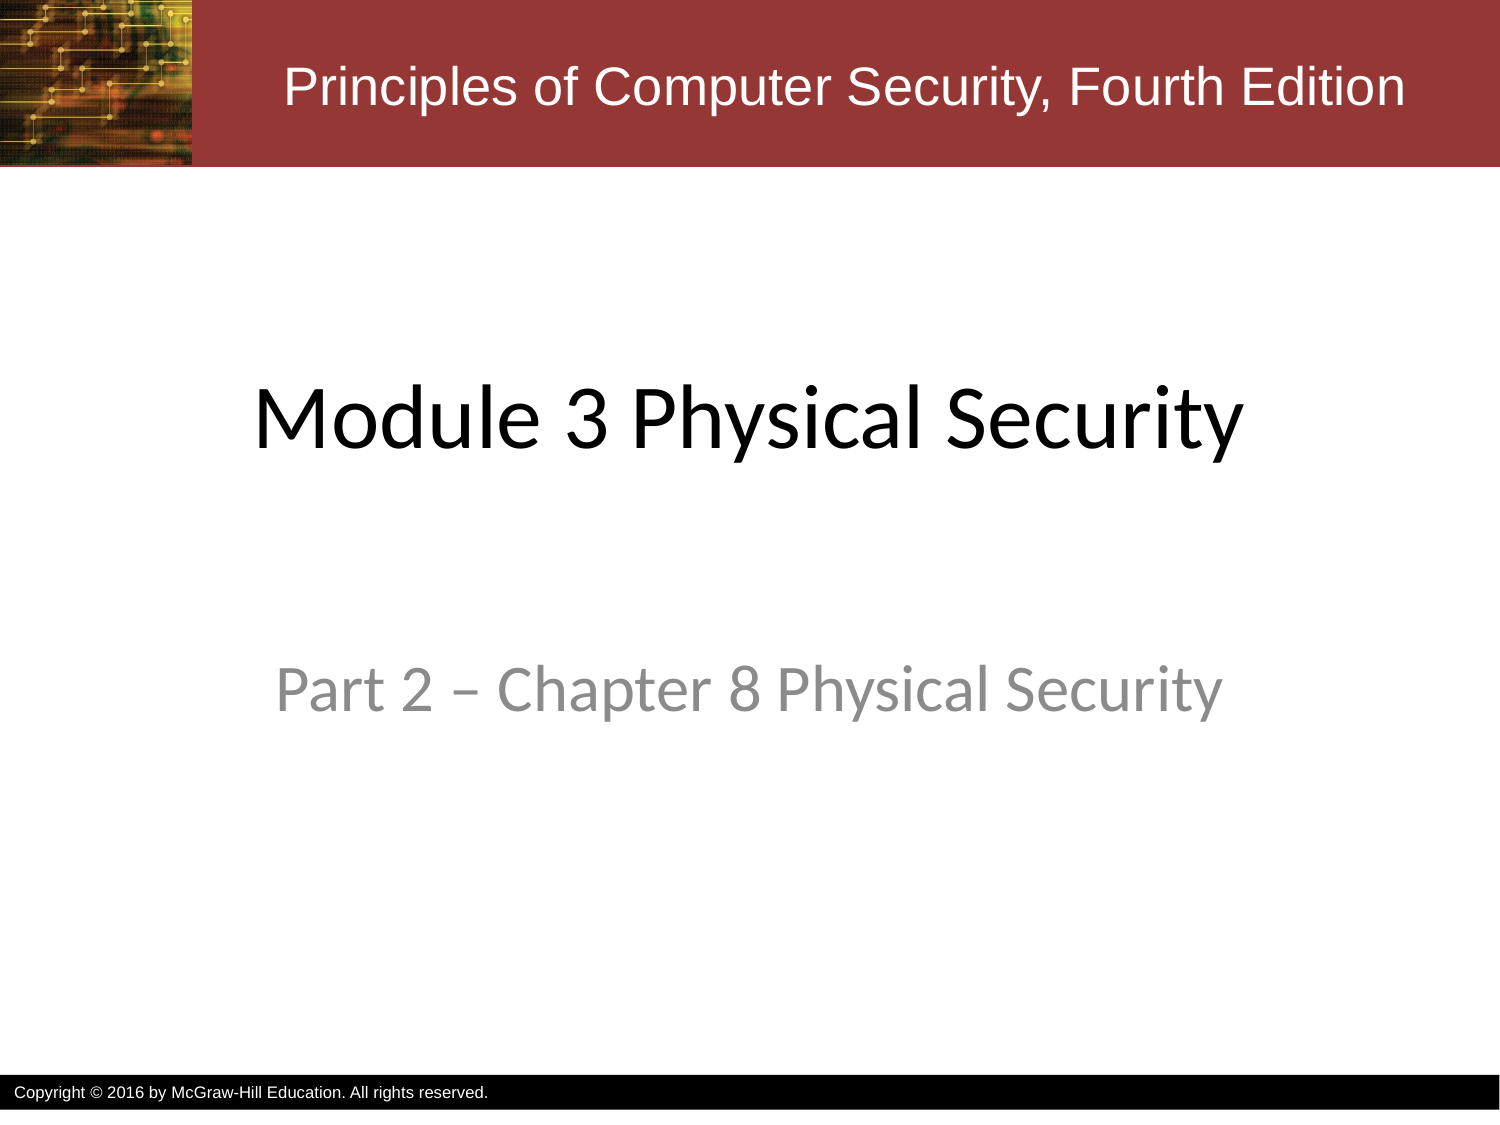

# Module 3 Physical Security
Part 2 – Chapter 8 Physical Security